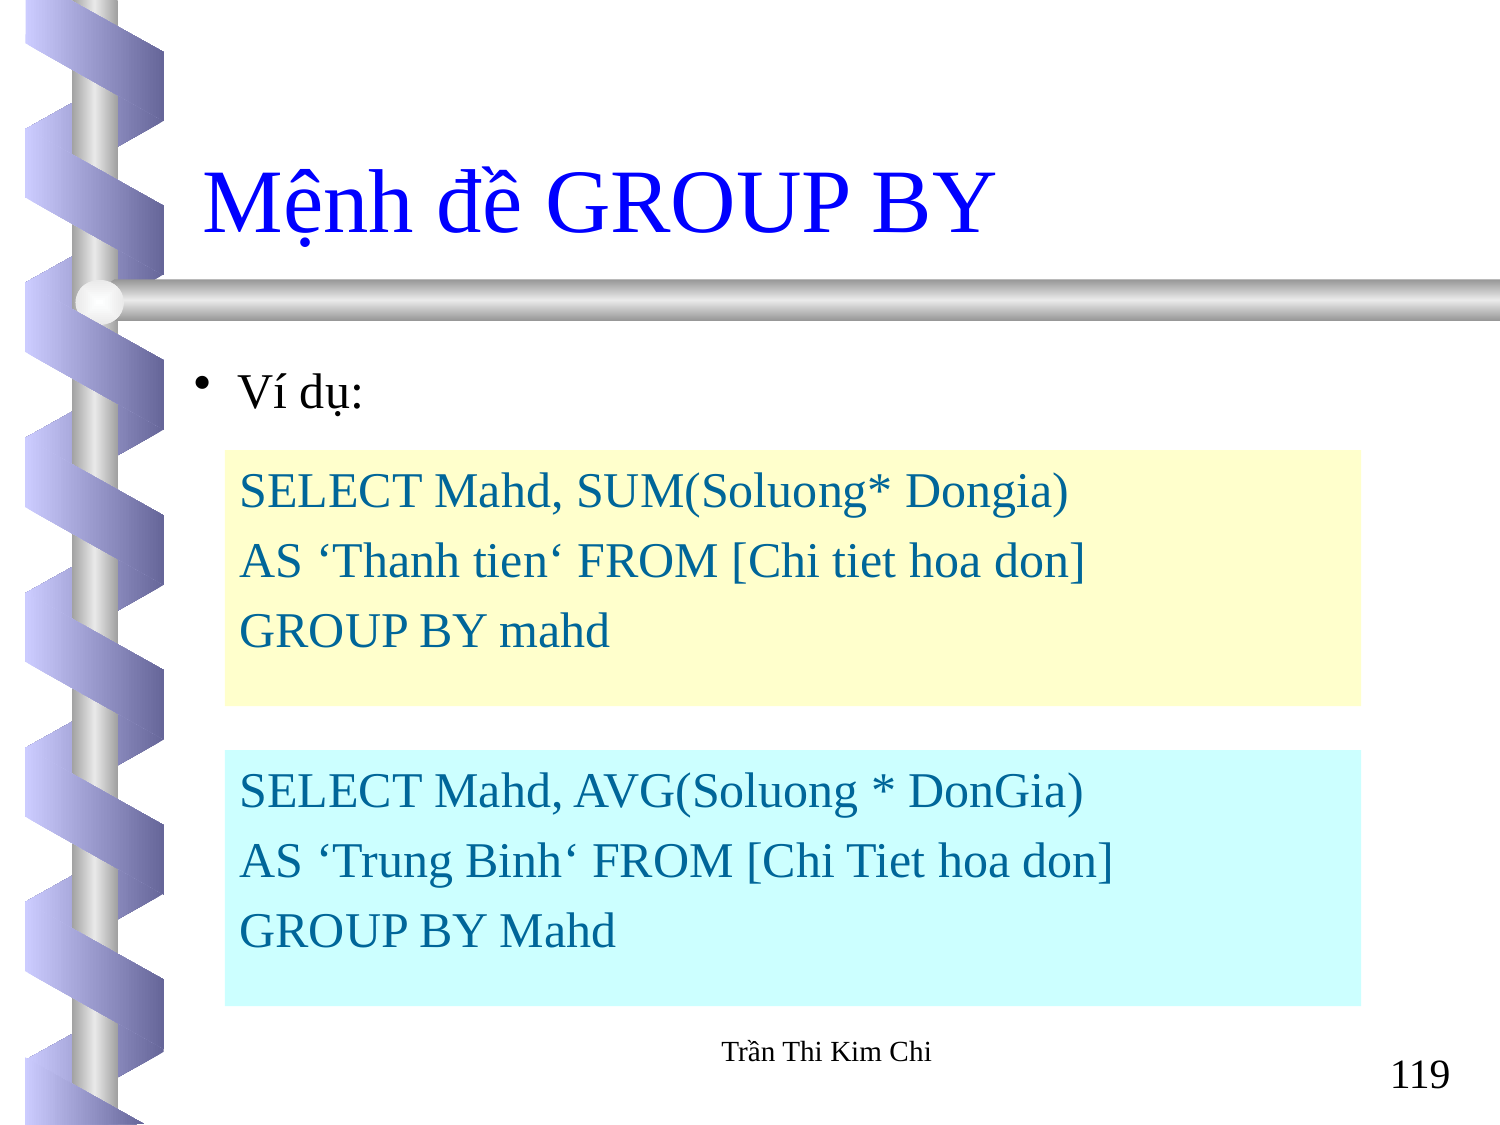

Mệnh đề GROUP BY
Ví dụ:

SELECT Mahd, SUM(Soluong* Dongia)
AS ‘Thanh tien‘ FROM [Chi tiet hoa don]
GROUP BY mahd
SELECT Mahd, AVG(Soluong * DonGia)
AS ‘Trung Binh‘ FROM [Chi Tiet hoa don]
GROUP BY Mahd
Trần Thi Kim Chi